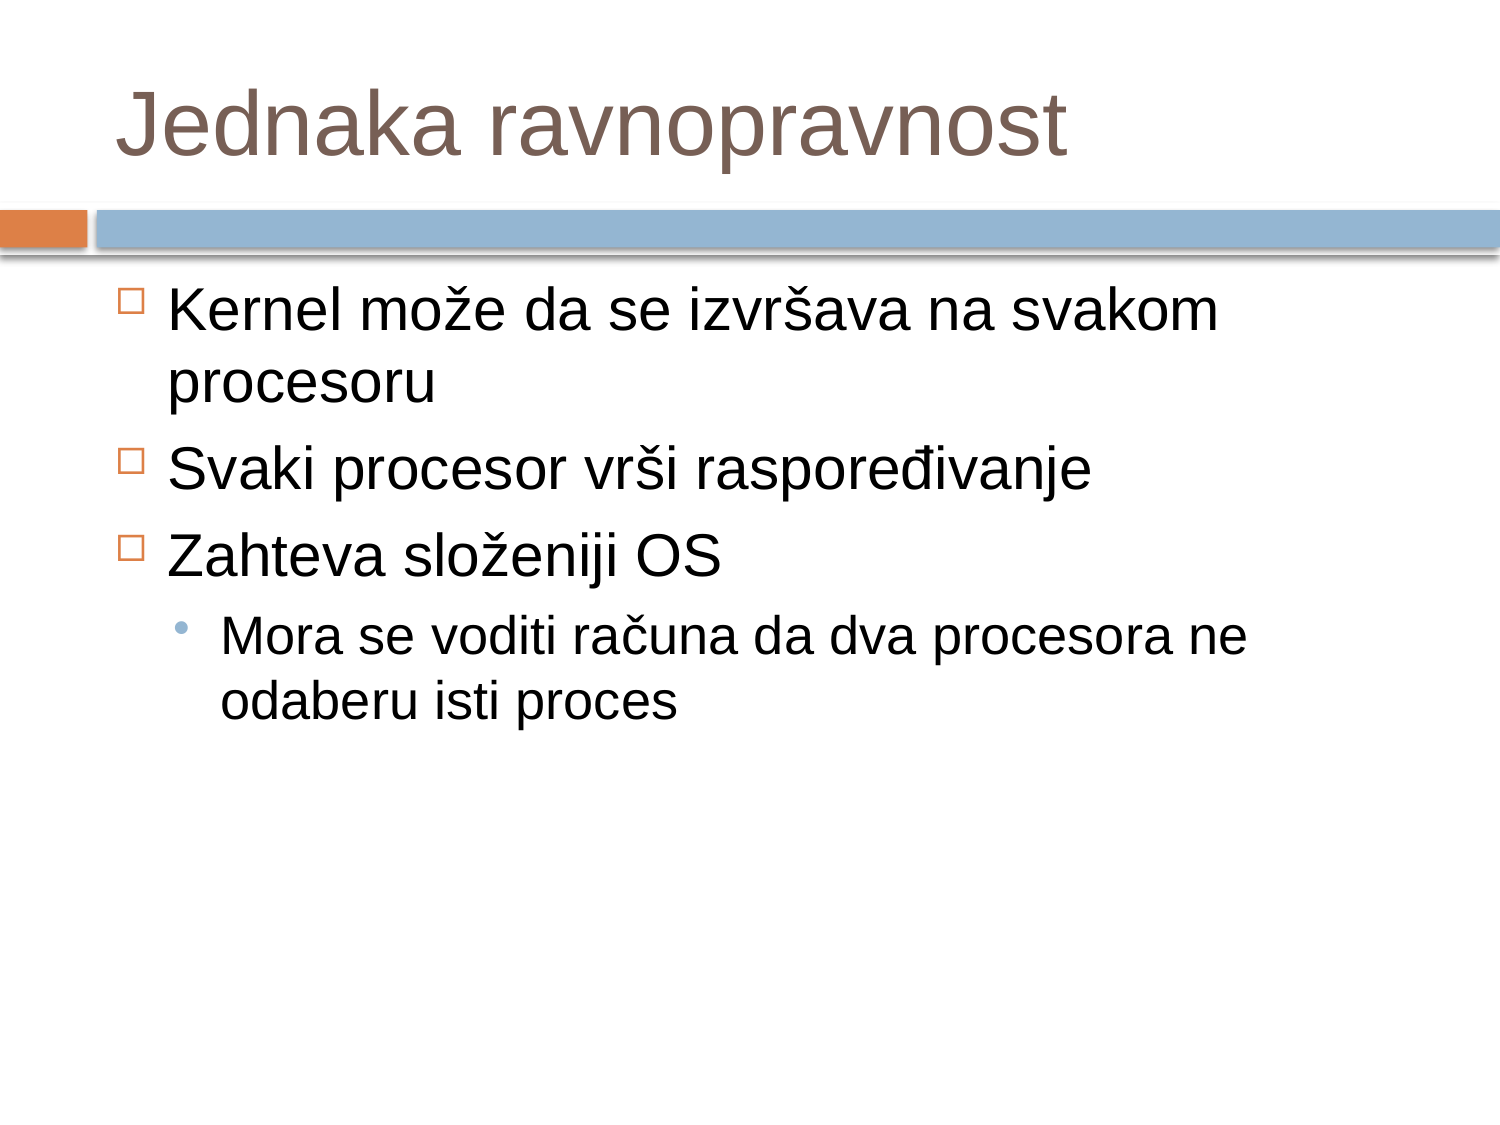

# Jednaka ravnopravnost
Kernel može da se izvršava na svakom procesoru
Svaki procesor vrši raspoređivanje
Zahteva složeniji OS
Mora se voditi računa da dva procesora ne odaberu isti proces